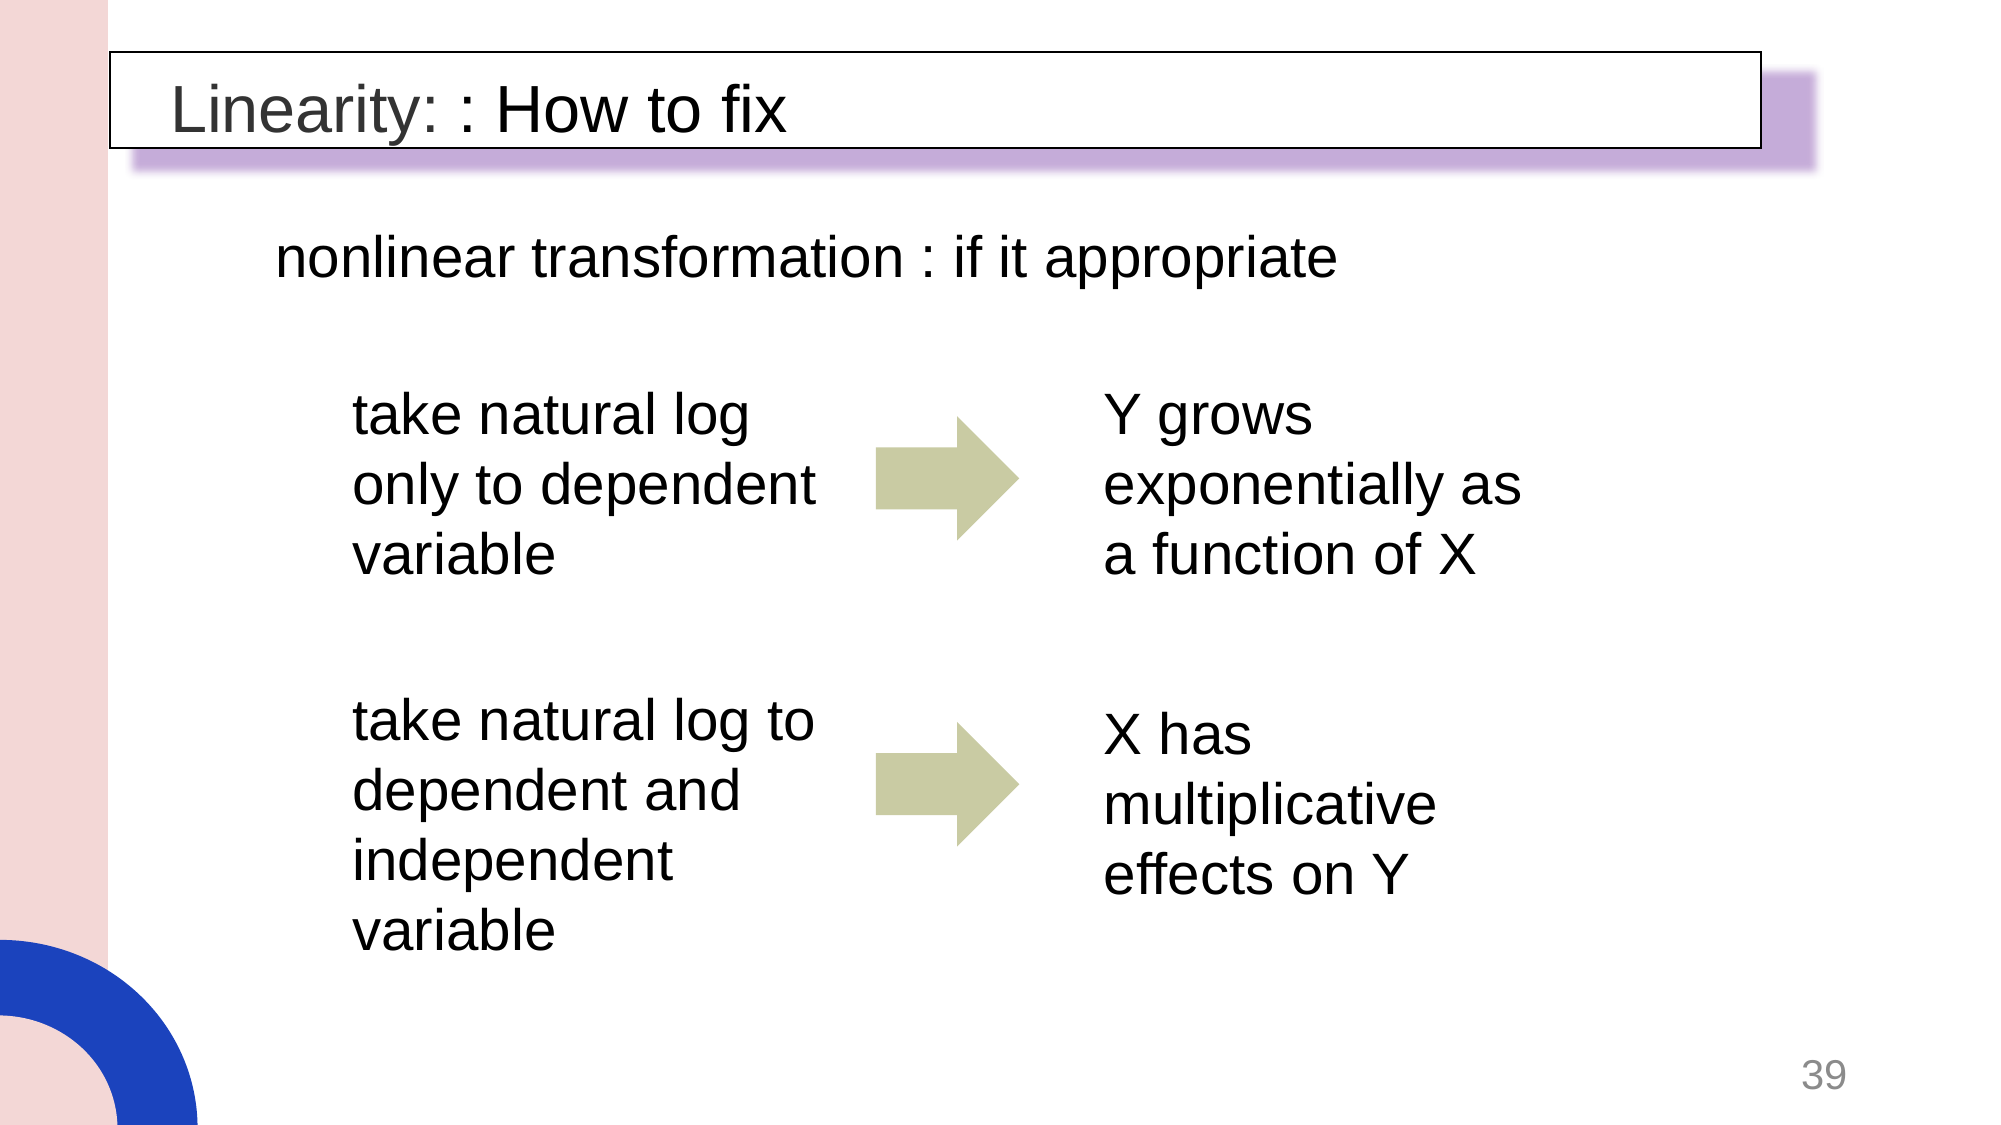

Linearity: : How to fix
nonlinear transformation : if it appropriate
take natural log only to dependent variable
Y grows exponentially as a function of X

take natural log to dependent and independent variable
X has multiplicative effects on Y

39